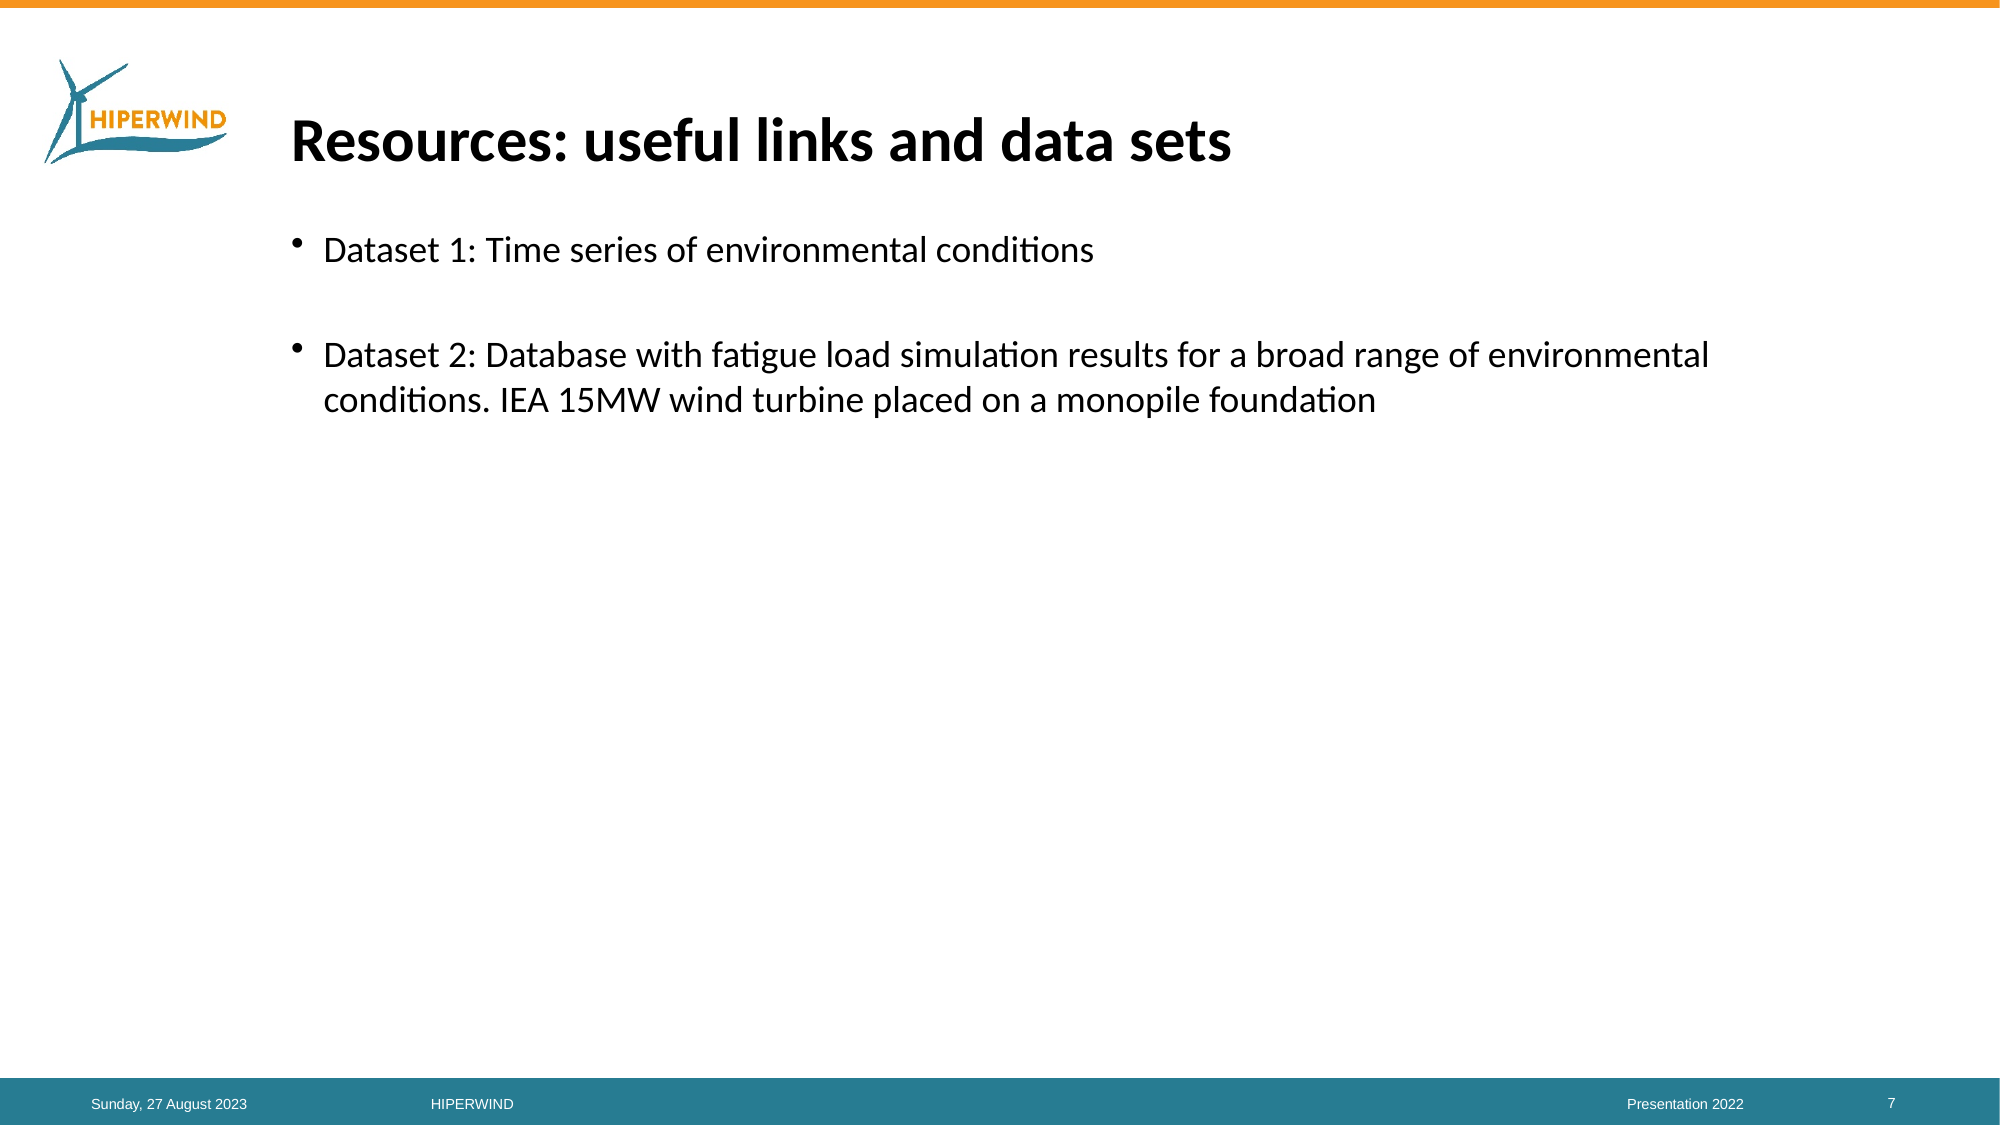

# Resources: useful links and data sets
Dataset 1: Time series of environmental conditions

Dataset 2: Database with fatigue load simulation results for a broad range of environmental conditions. IEA 15MW wind turbine placed on a monopile foundation

7